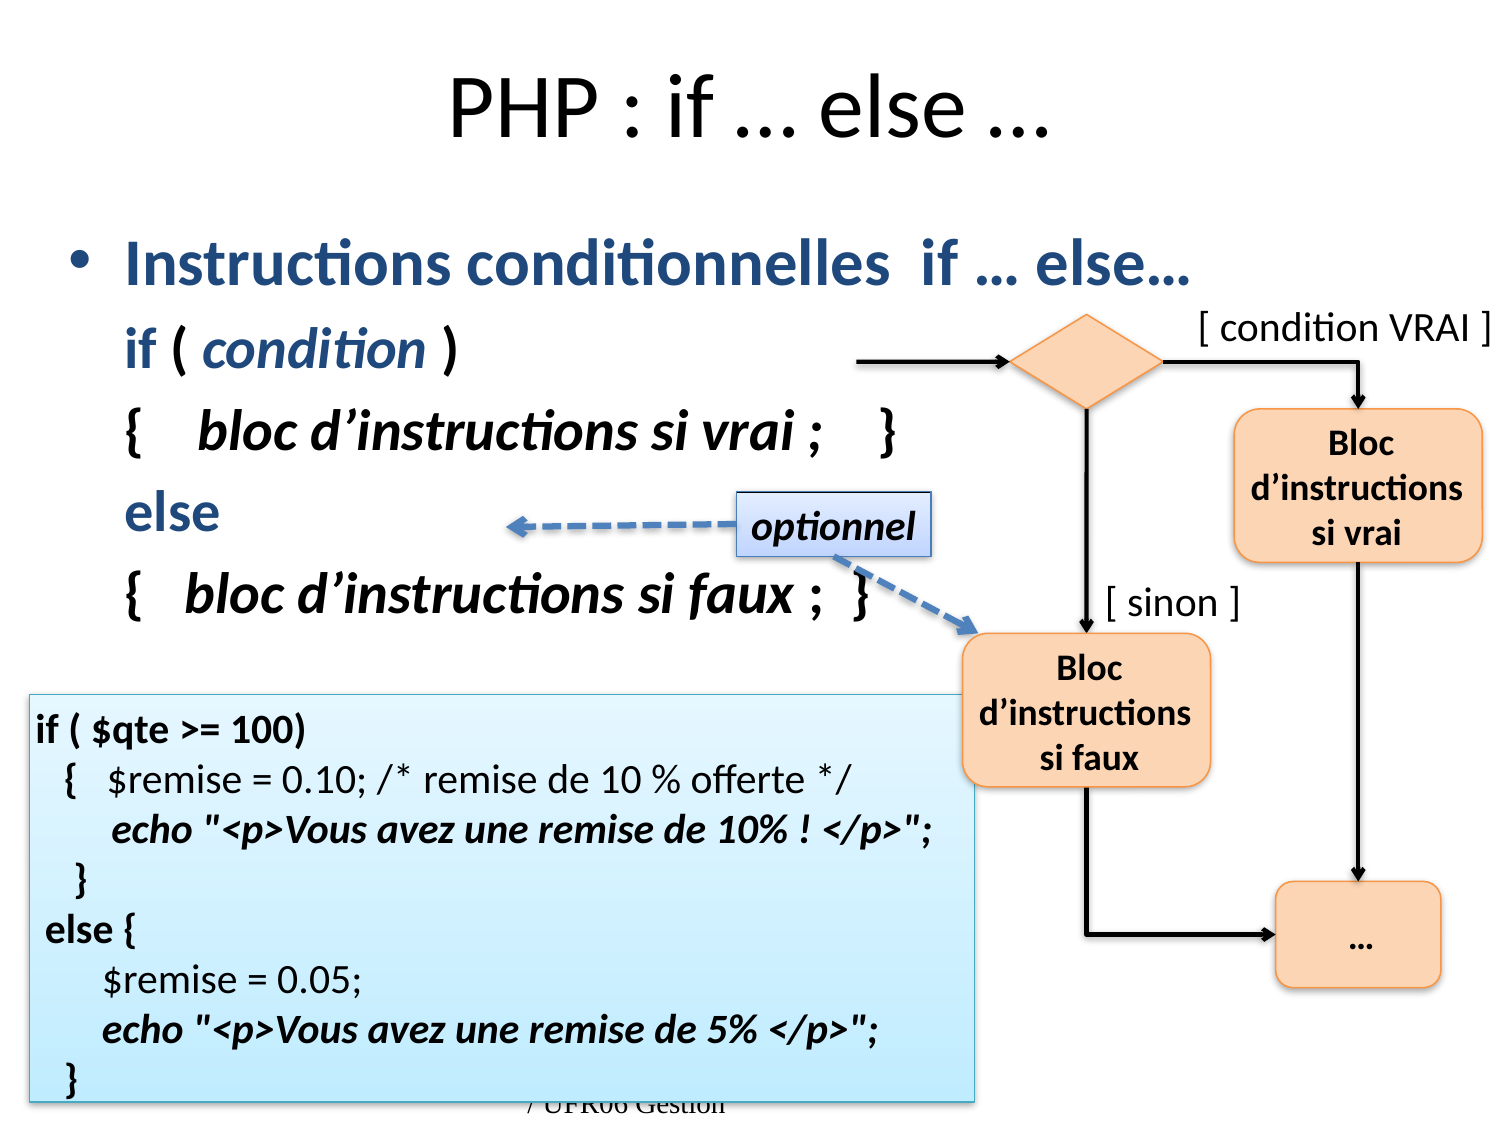

# PHP : if … else …
Instructions conditionnelles  if … else…
if ( condition )
{    bloc d’instructions si vrai ;    }
else
{   bloc d’instructions si faux ;  }

[ condition VRAI ]

Bloc d’instructions
si vrai
optionnel
[ sinon ]
Bloc d’instructions
si faux
if ( $qte >= 100)
   {   $remise = 0.10; /* remise de 10 % offerte */
        echo "<p>Vous avez une remise de 10% ! </p>";
    }
 else {
       $remise = 0.05;
       echo "<p>Vous avez une remise de 5% </p>";
   }
…
Manuele Kirsch Pinheiro - UP1 / CRI / UFR06 Gestion